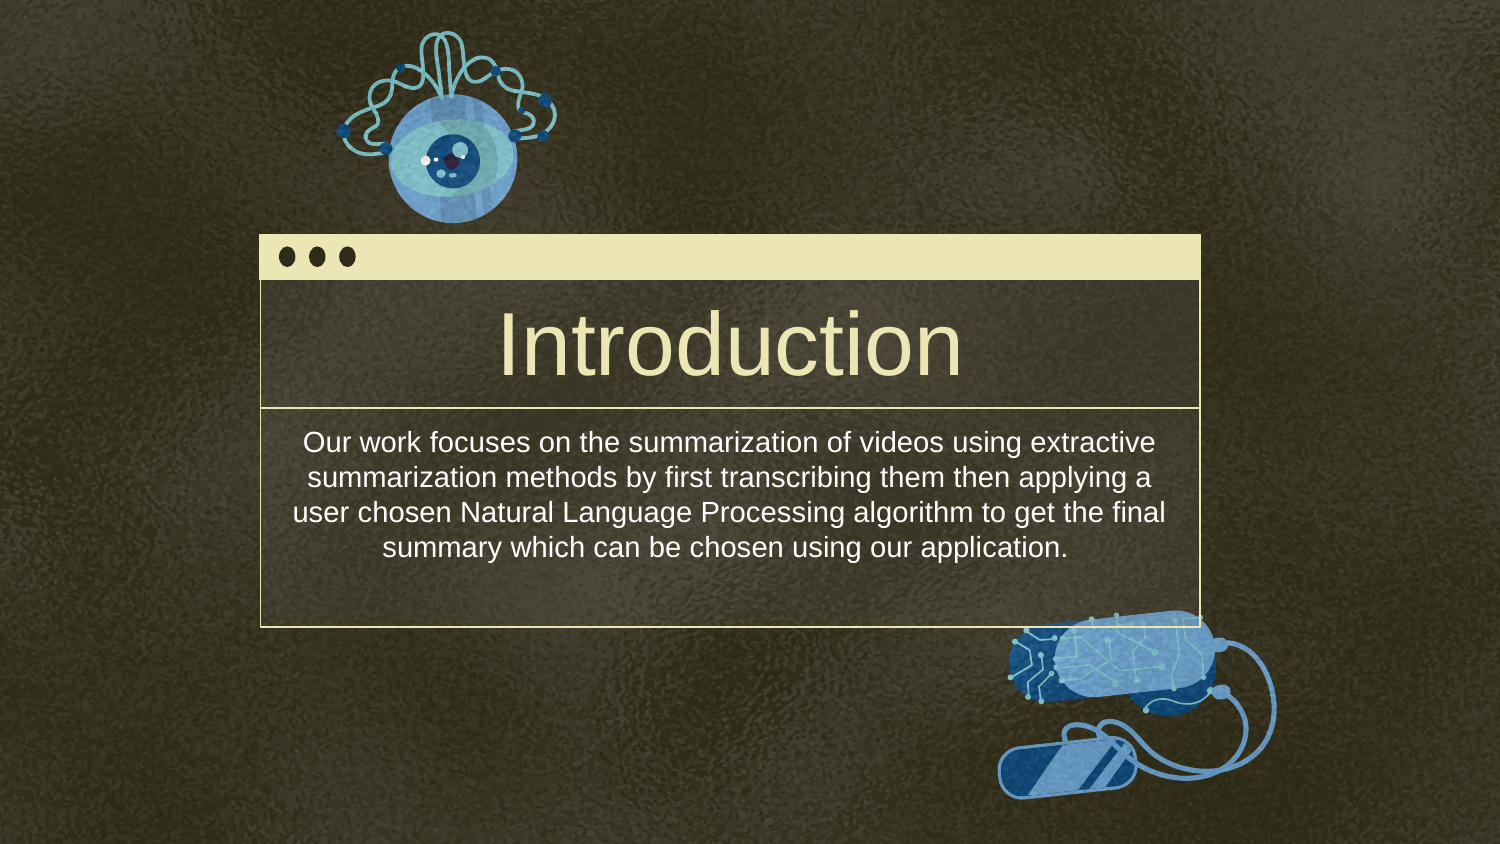

# Introduction
Our work focuses on the summarization of videos using extractive summarization methods by first transcribing them then applying a user chosen Natural Language Processing algorithm to get the final summary which can be chosen using our application.